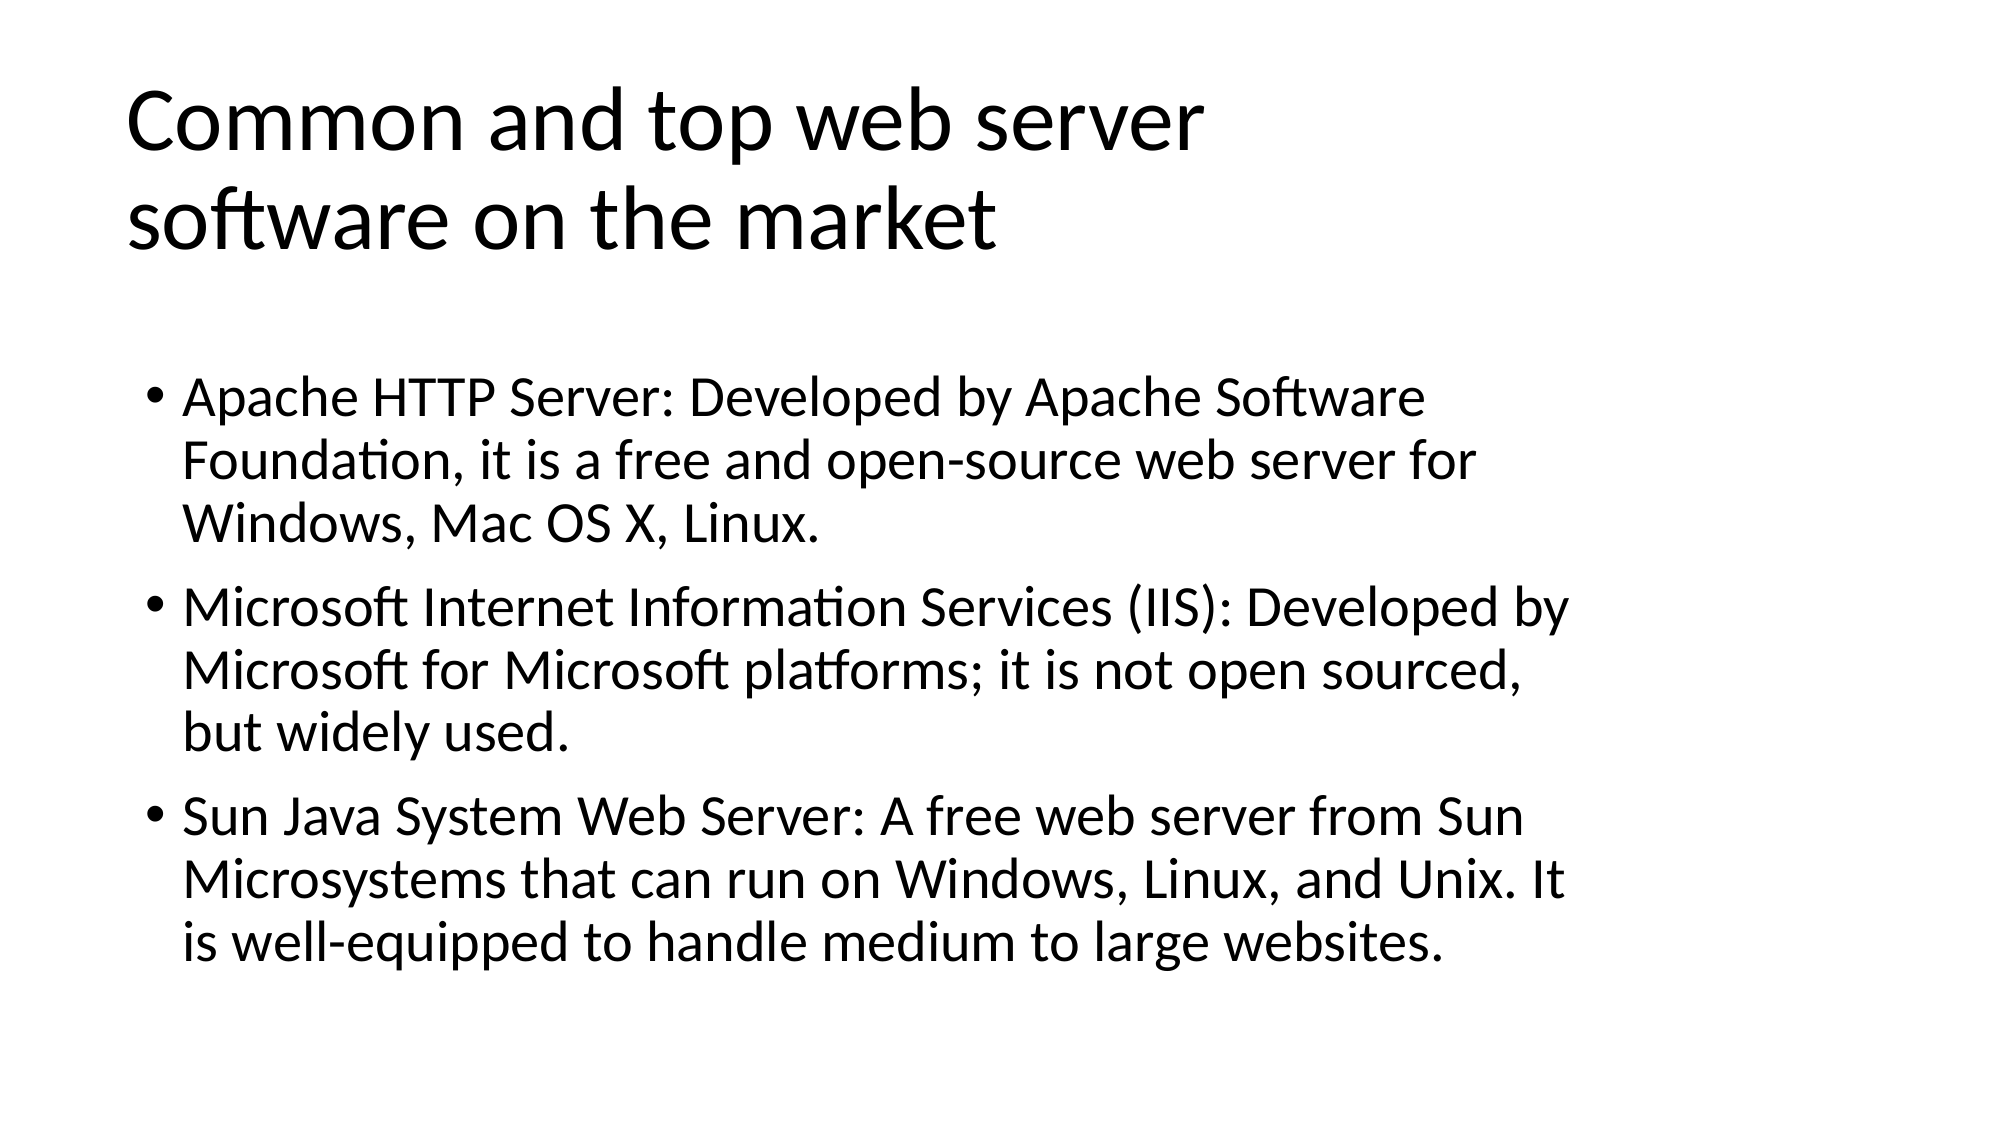

# Common and top web server software on the market
Apache HTTP Server: Developed by Apache Software Foundation, it is a free and open-source web server for Windows, Mac OS X, Linux.
Microsoft Internet Information Services (IIS): Developed by Microsoft for Microsoft platforms; it is not open sourced, but widely used.
Sun Java System Web Server: A free web server from Sun Microsystems that can run on Windows, Linux, and Unix. It is well-equipped to handle medium to large websites.